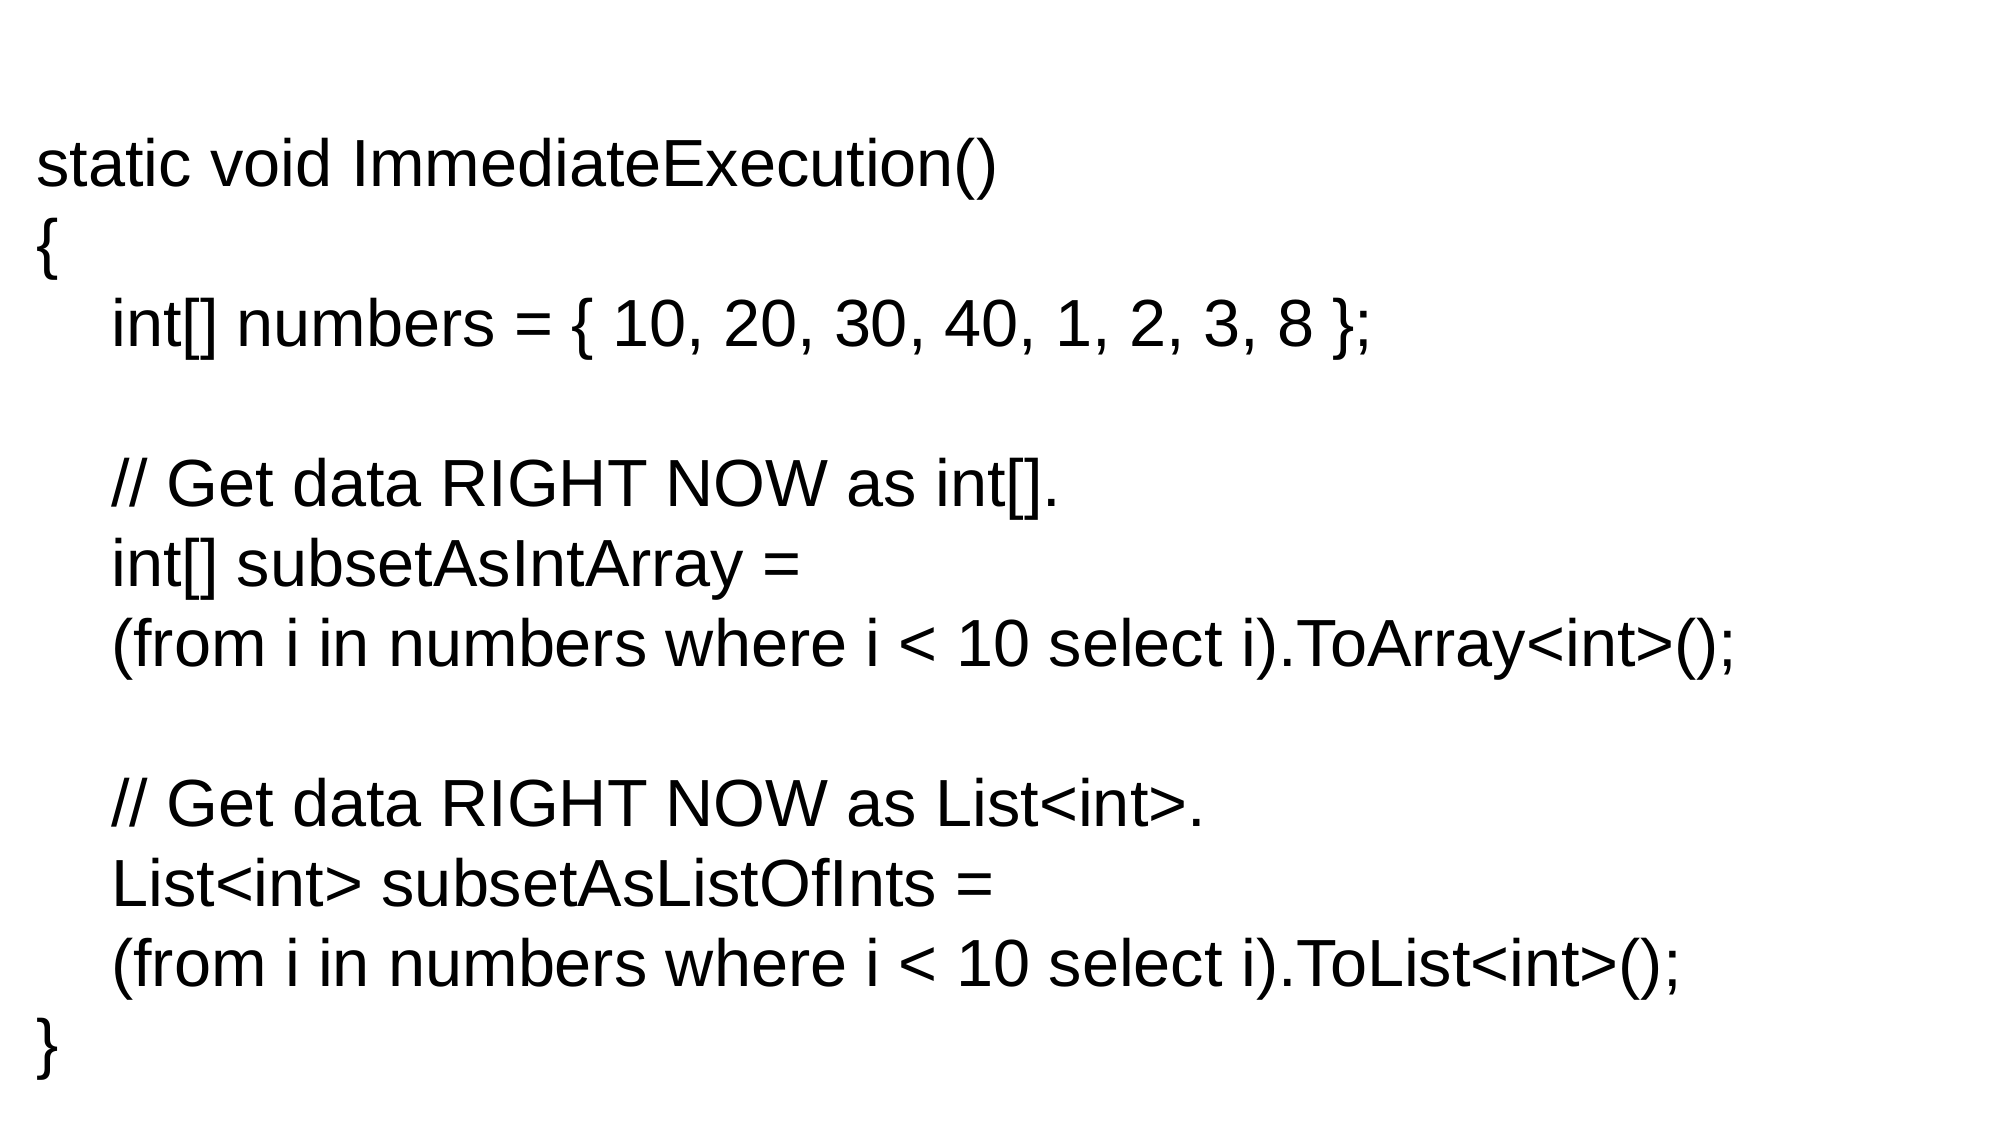

static void ImmediateExecution()
{
int[] numbers = { 10, 20, 30, 40, 1, 2, 3, 8 };

// Get data RIGHT NOW as int[].
int[] subsetAsIntArray =
(from i in numbers where i < 10 select i).ToArray<int>();

// Get data RIGHT NOW as List<int>.
List<int> subsetAsListOfInts =
(from i in numbers where i < 10 select i).ToList<int>();
}